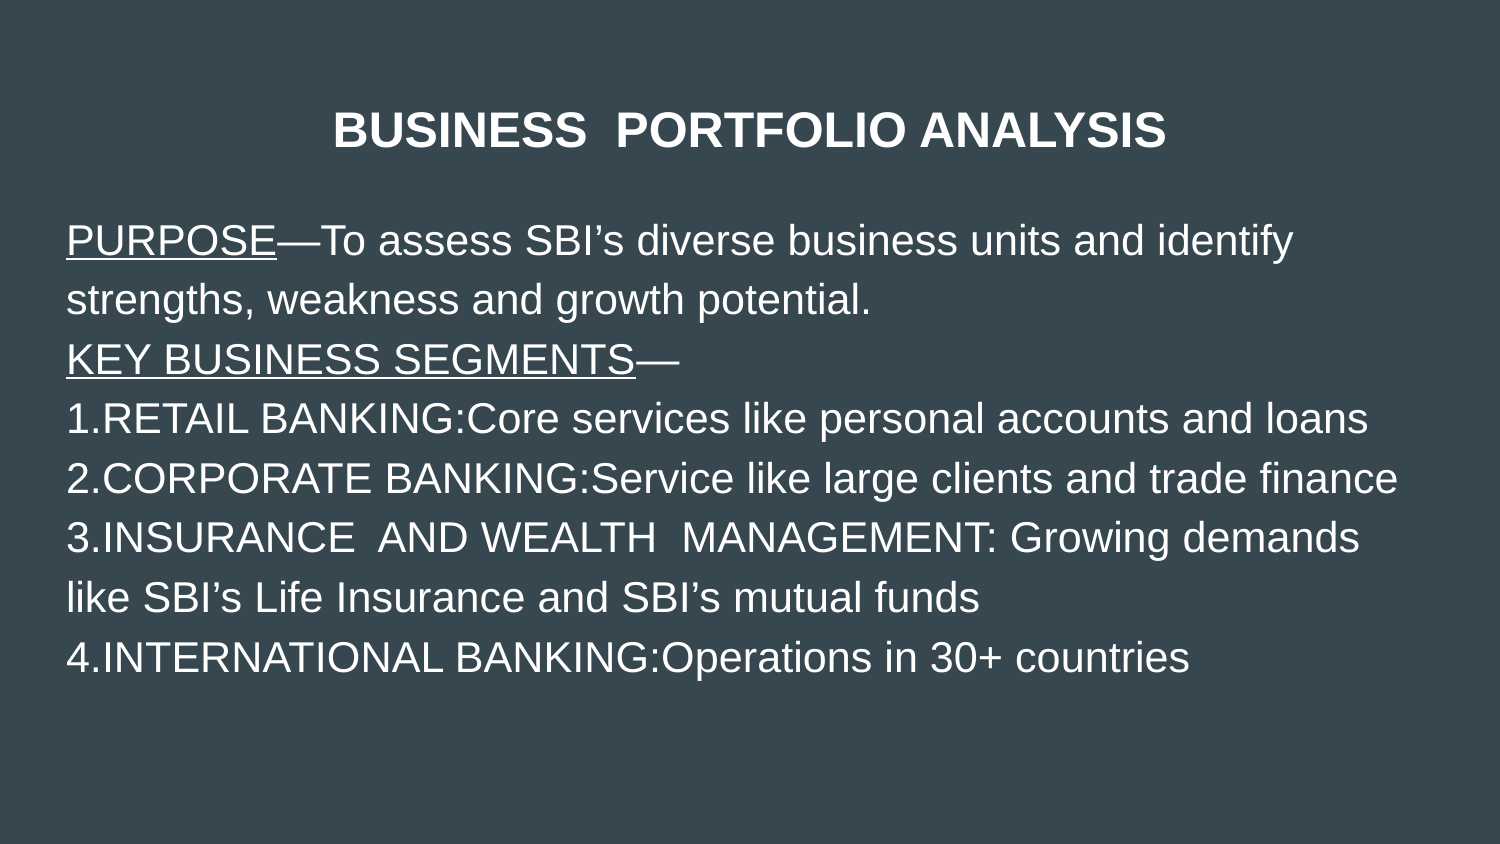

# BUSINESS  PORTFOLIO ANALYSIS

PURPOSE—To assess SBI’s diverse business units and identify strengths, weakness and growth potential.
KEY BUSINESS SEGMENTS—
1.RETAIL BANKING:Core services like personal accounts and loans
2.CORPORATE BANKING:Service like large clients and trade finance
3.INSURANCE  AND WEALTH  MANAGEMENT: Growing demands like SBI’s Life Insurance and SBI’s mutual funds
4.INTERNATIONAL BANKING:Operations in 30+ countries